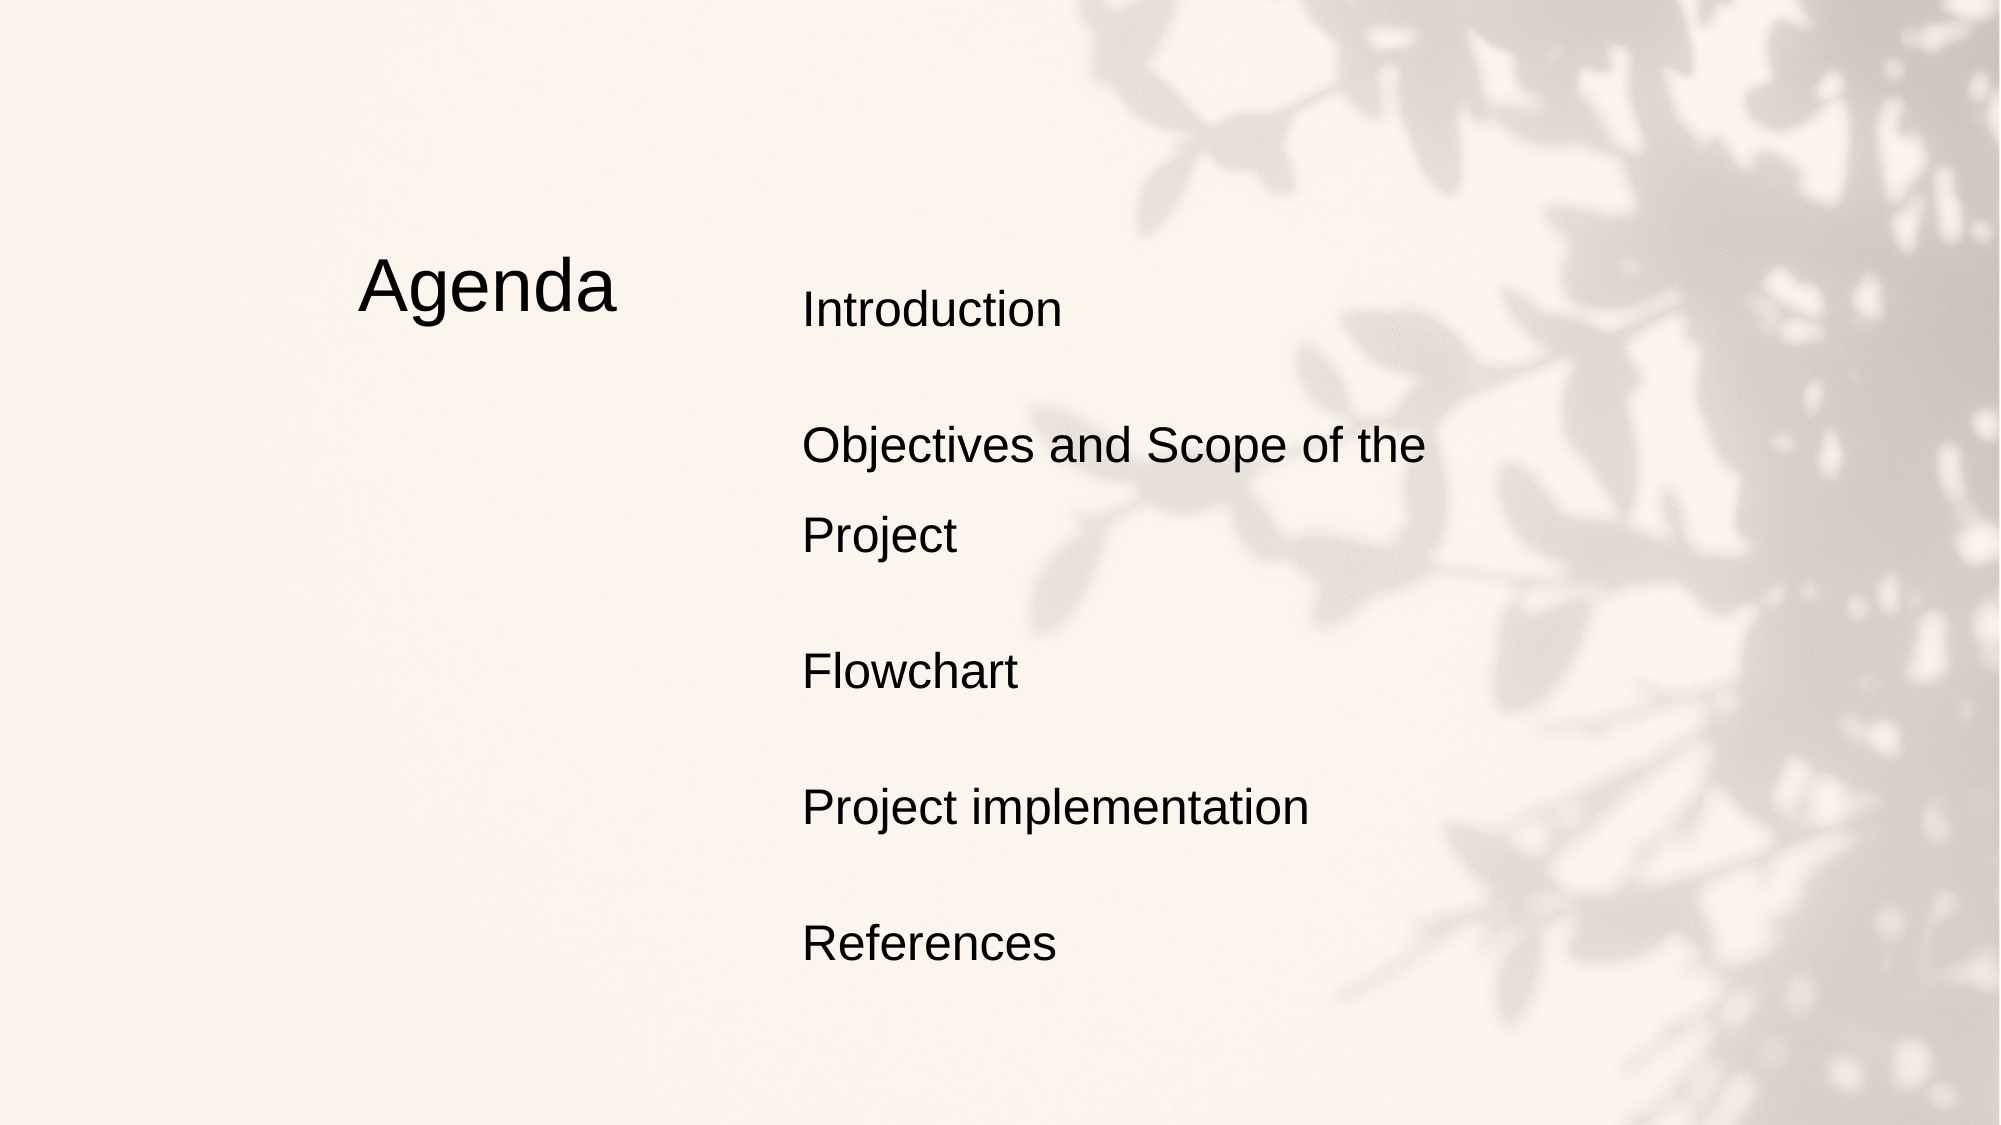

Introduction
Objectives and Scope of the Project
Flowchart
Project implementation
References
# Agenda